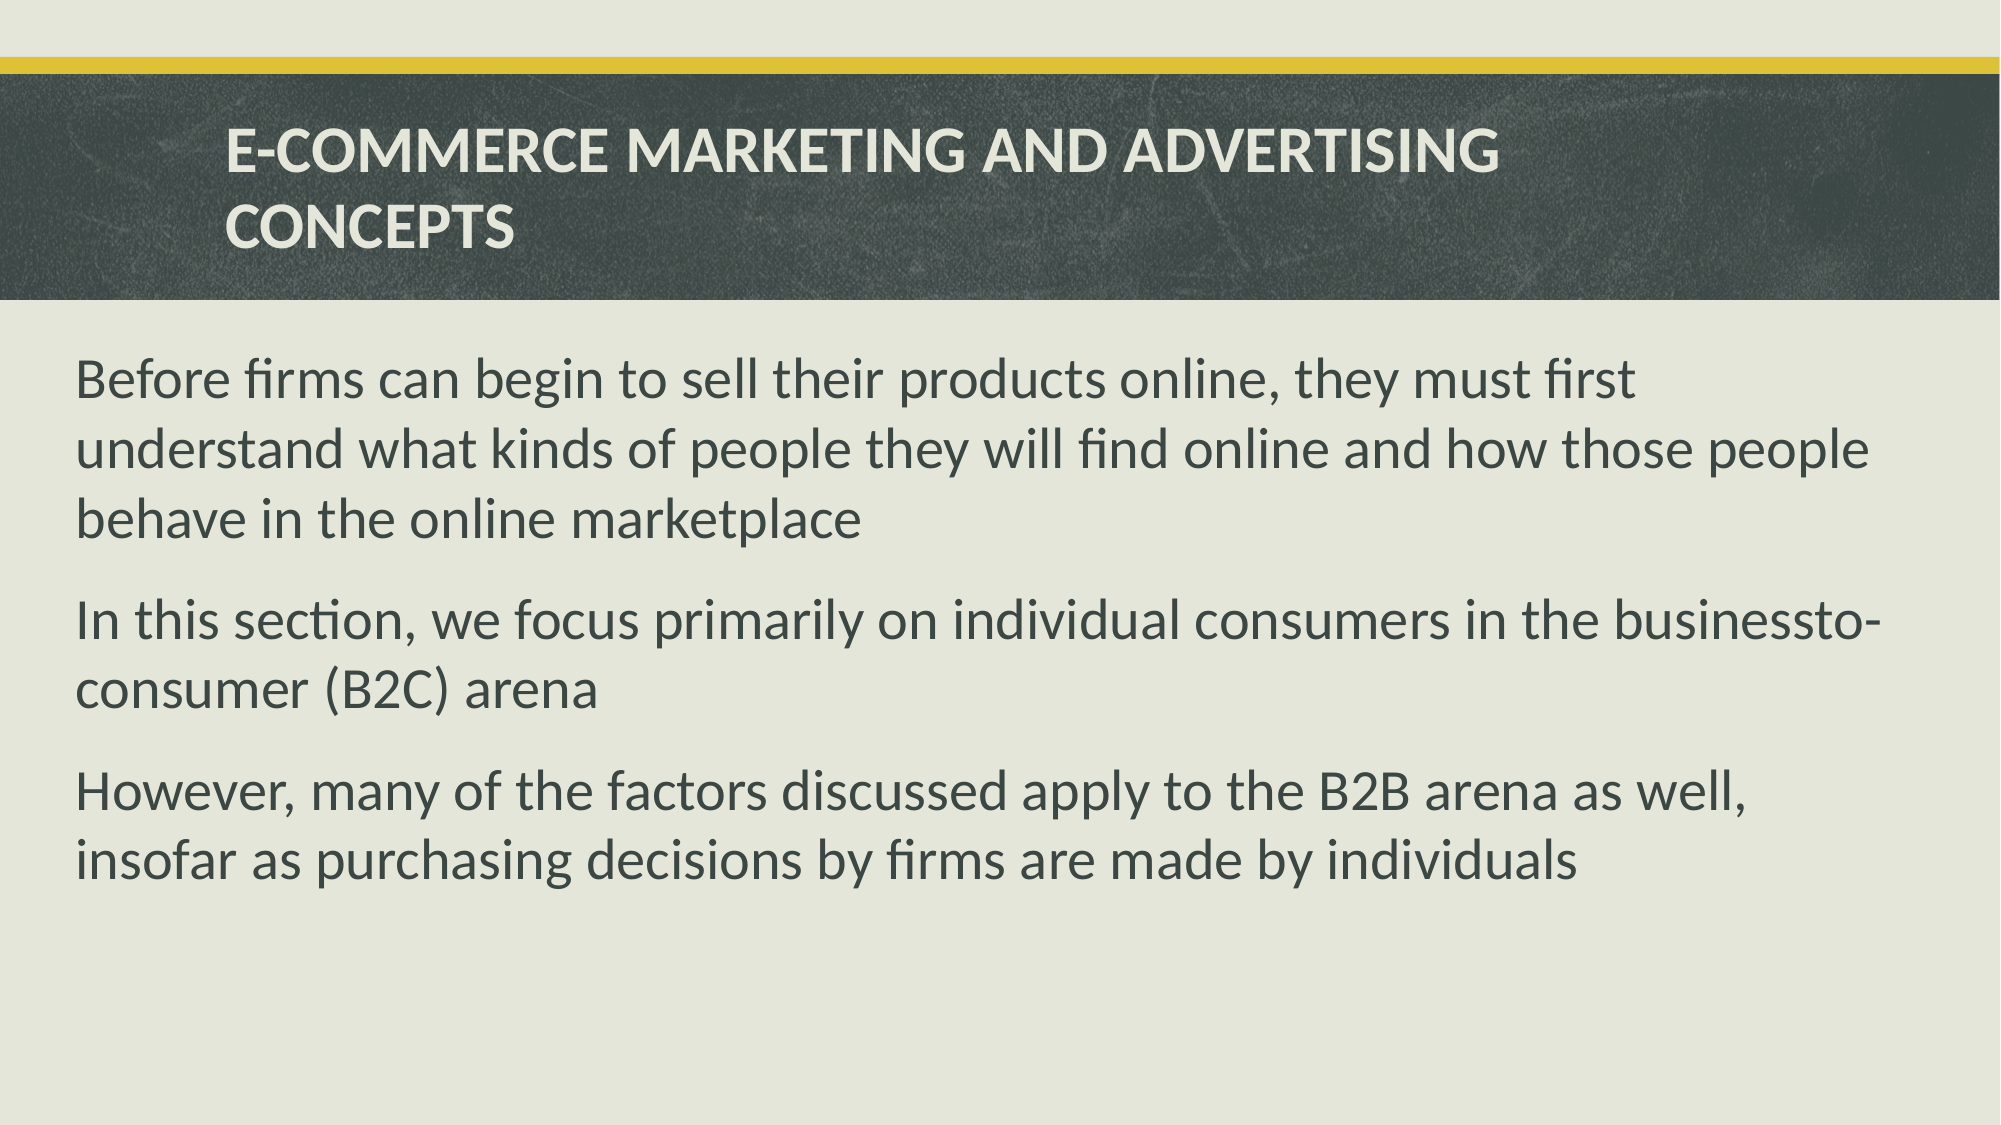

# E-COMMERCE MARKETING AND ADVERTISING CONCEPTS
Before firms can begin to sell their products online, they must first understand what kinds of people they will find online and how those people behave in the online marketplace
In this section, we focus primarily on individual consumers in the businessto-consumer (B2C) arena
However, many of the factors discussed apply to the B2B arena as well, insofar as purchasing decisions by firms are made by individuals